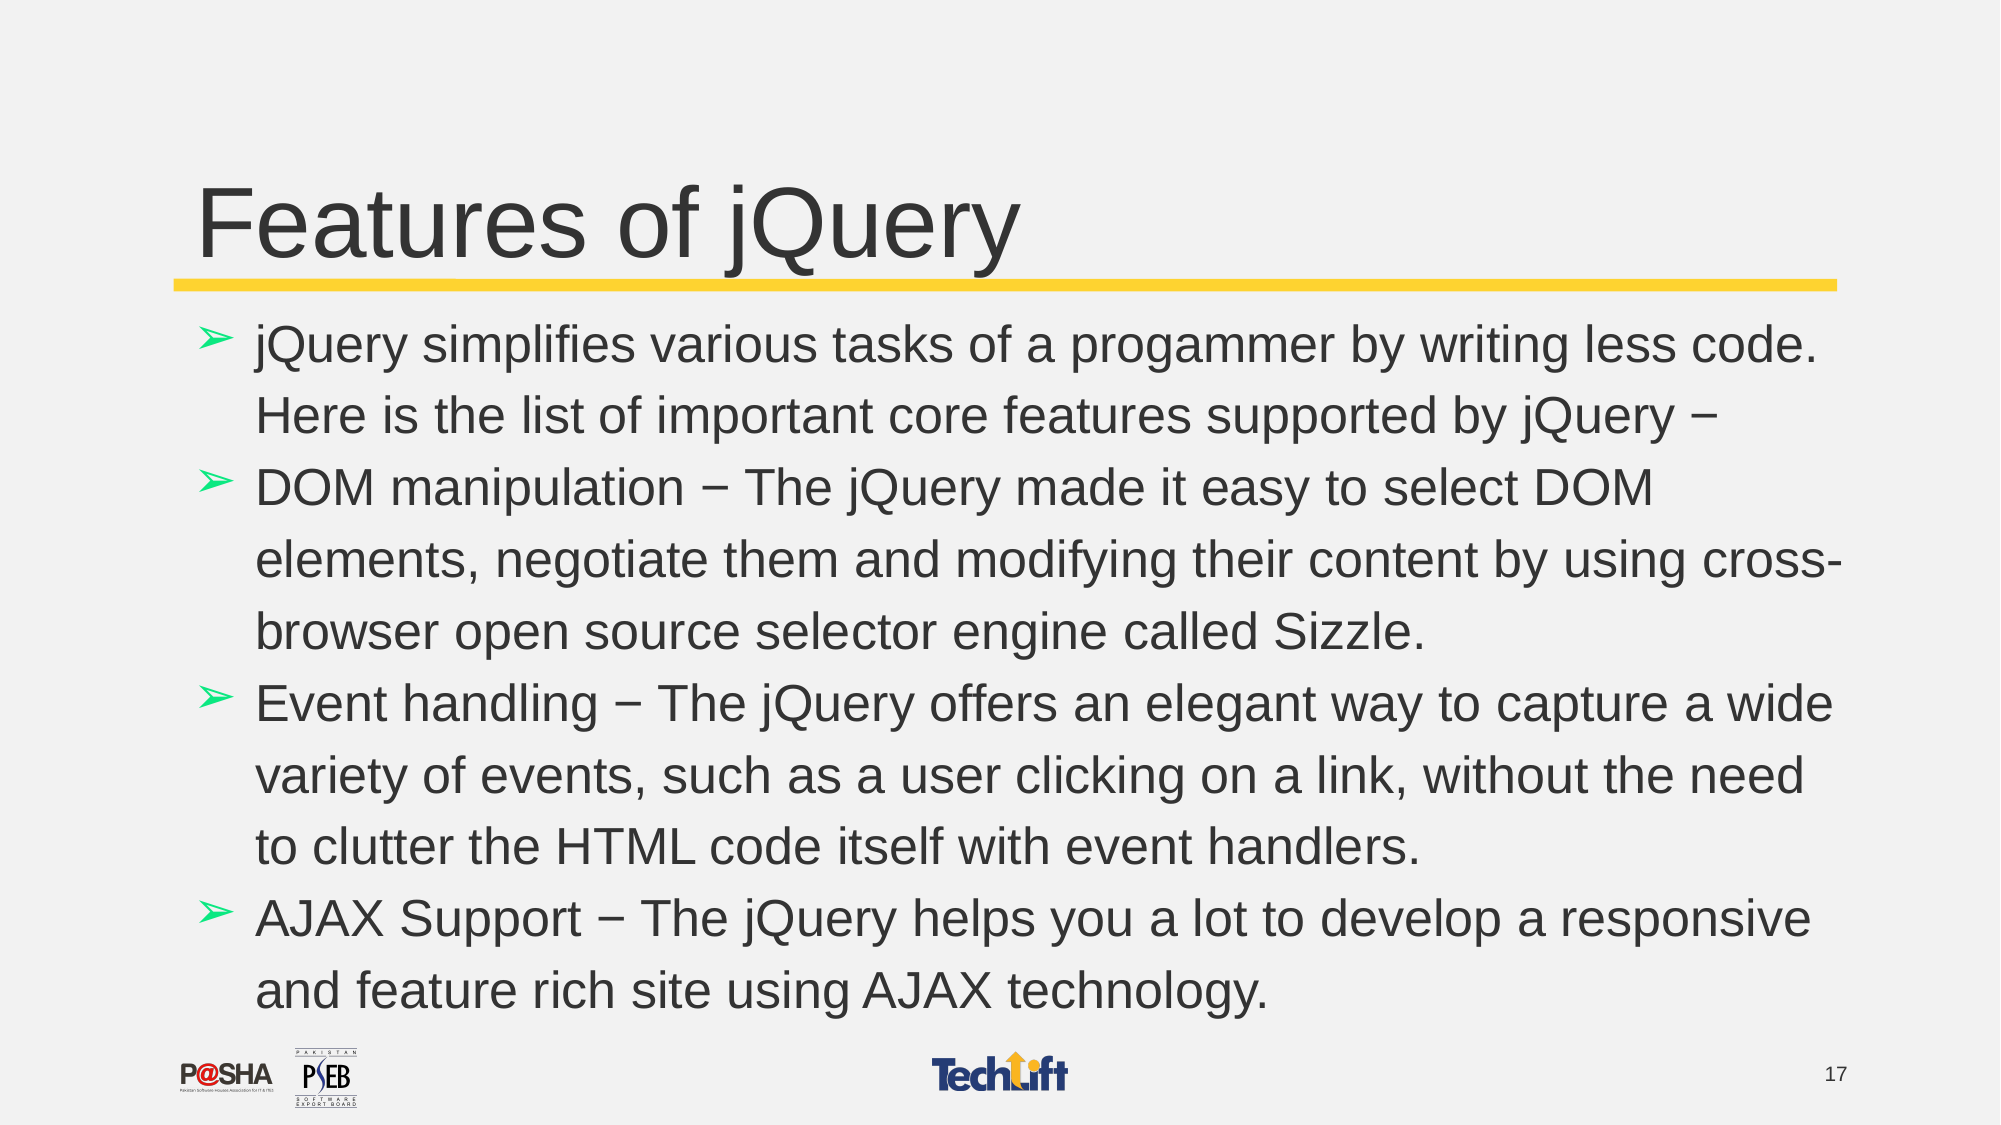

# Features of jQuery
jQuery simplifies various tasks of a progammer by writing less code. Here is the list of important core features supported by jQuery −
DOM manipulation − The jQuery made it easy to select DOM elements, negotiate them and modifying their content by using cross-browser open source selector engine called Sizzle.
Event handling − The jQuery offers an elegant way to capture a wide variety of events, such as a user clicking on a link, without the need to clutter the HTML code itself with event handlers.
AJAX Support − The jQuery helps you a lot to develop a responsive and feature rich site using AJAX technology.
17